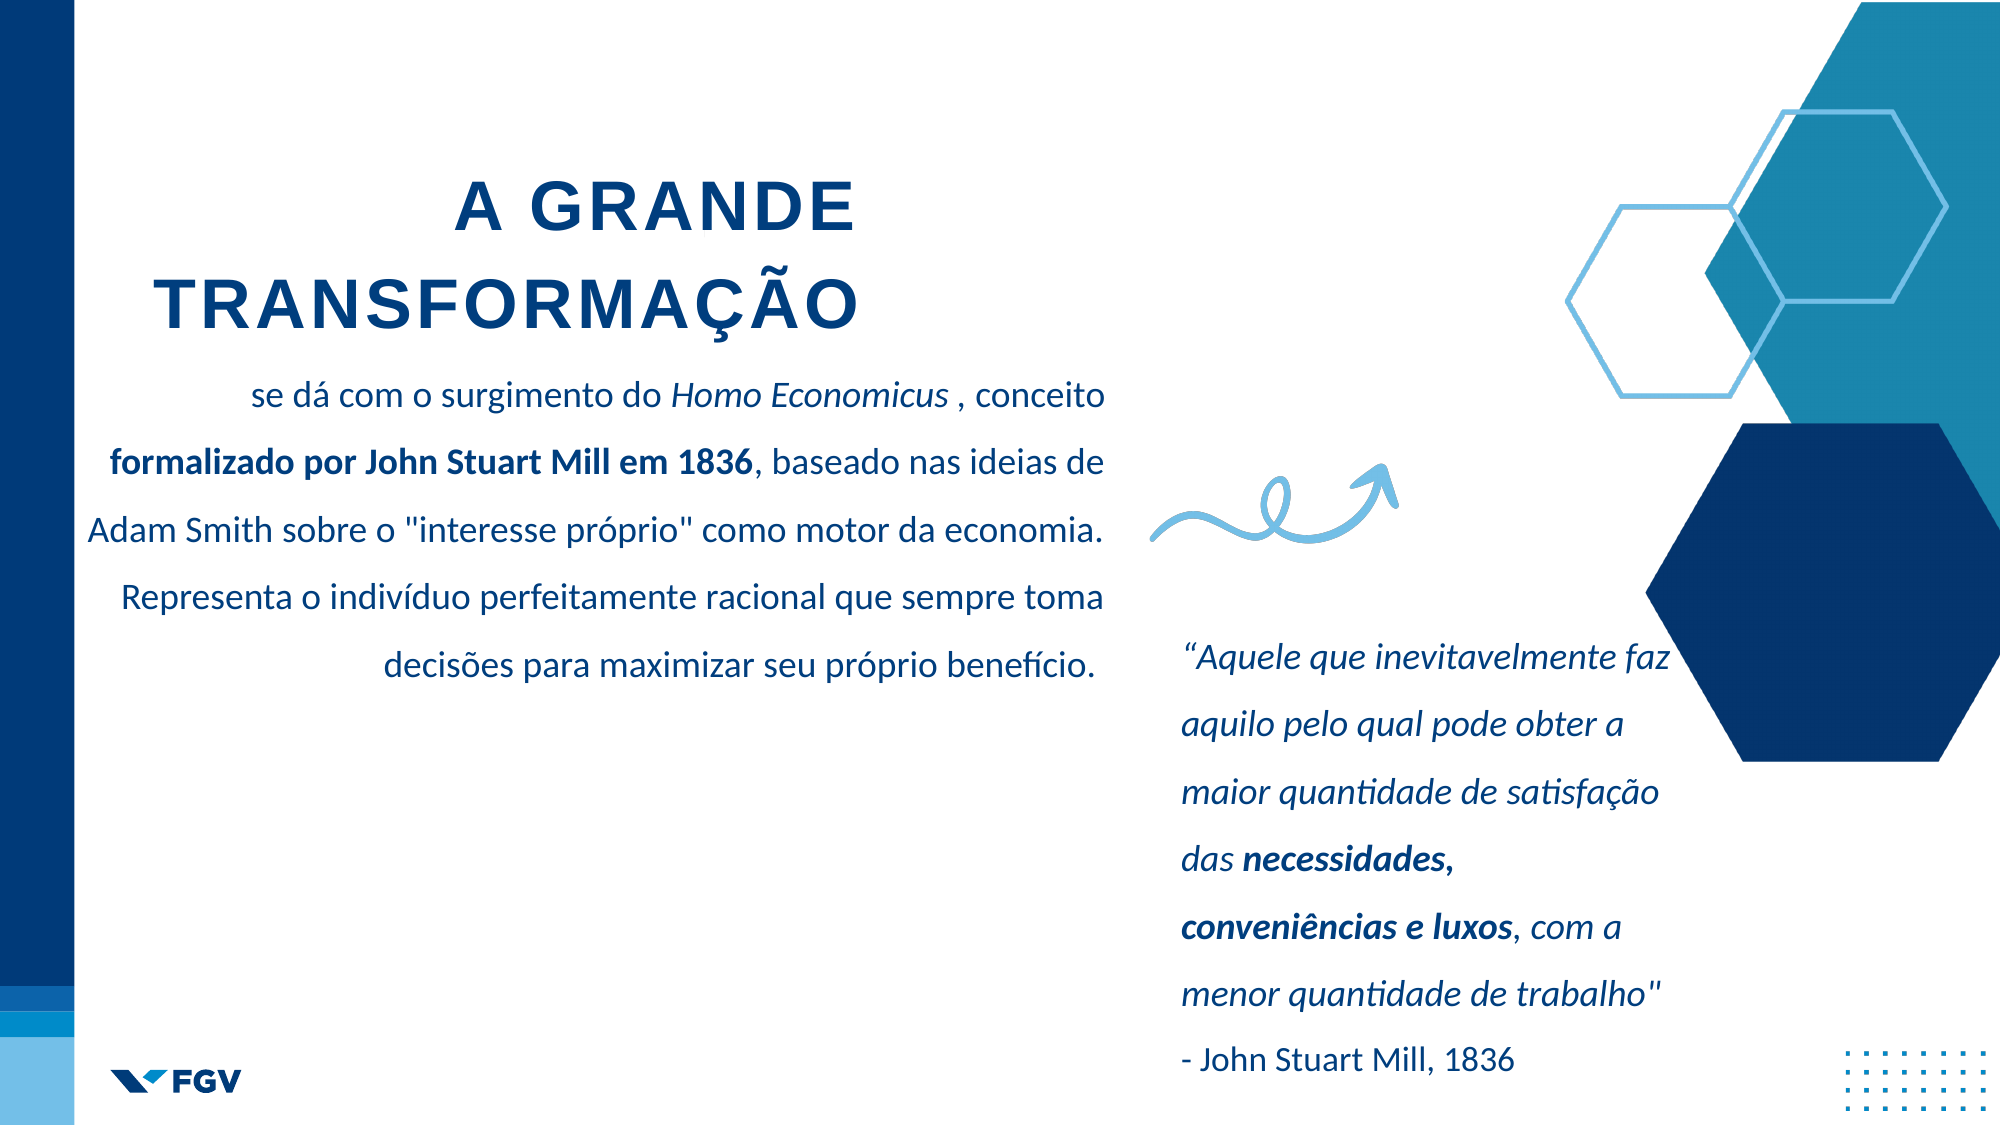

A GRANDE TRANSFORMAÇÃO

02
se dá com o surgimento do Homo Economicus , conceito formalizado por John Stuart Mill em 1836, baseado nas ideias de Adam Smith sobre o "interesse próprio" como motor da economia. Representa o indivíduo perfeitamente racional que sempre toma decisões para maximizar seu próprio benefício.
01

“Aquele que inevitavelmente faz aquilo pelo qual pode obter a maior quantidade de satisfação das necessidades, conveniências e luxos, com a menor quantidade de trabalho"
- John Stuart Mill, 1836